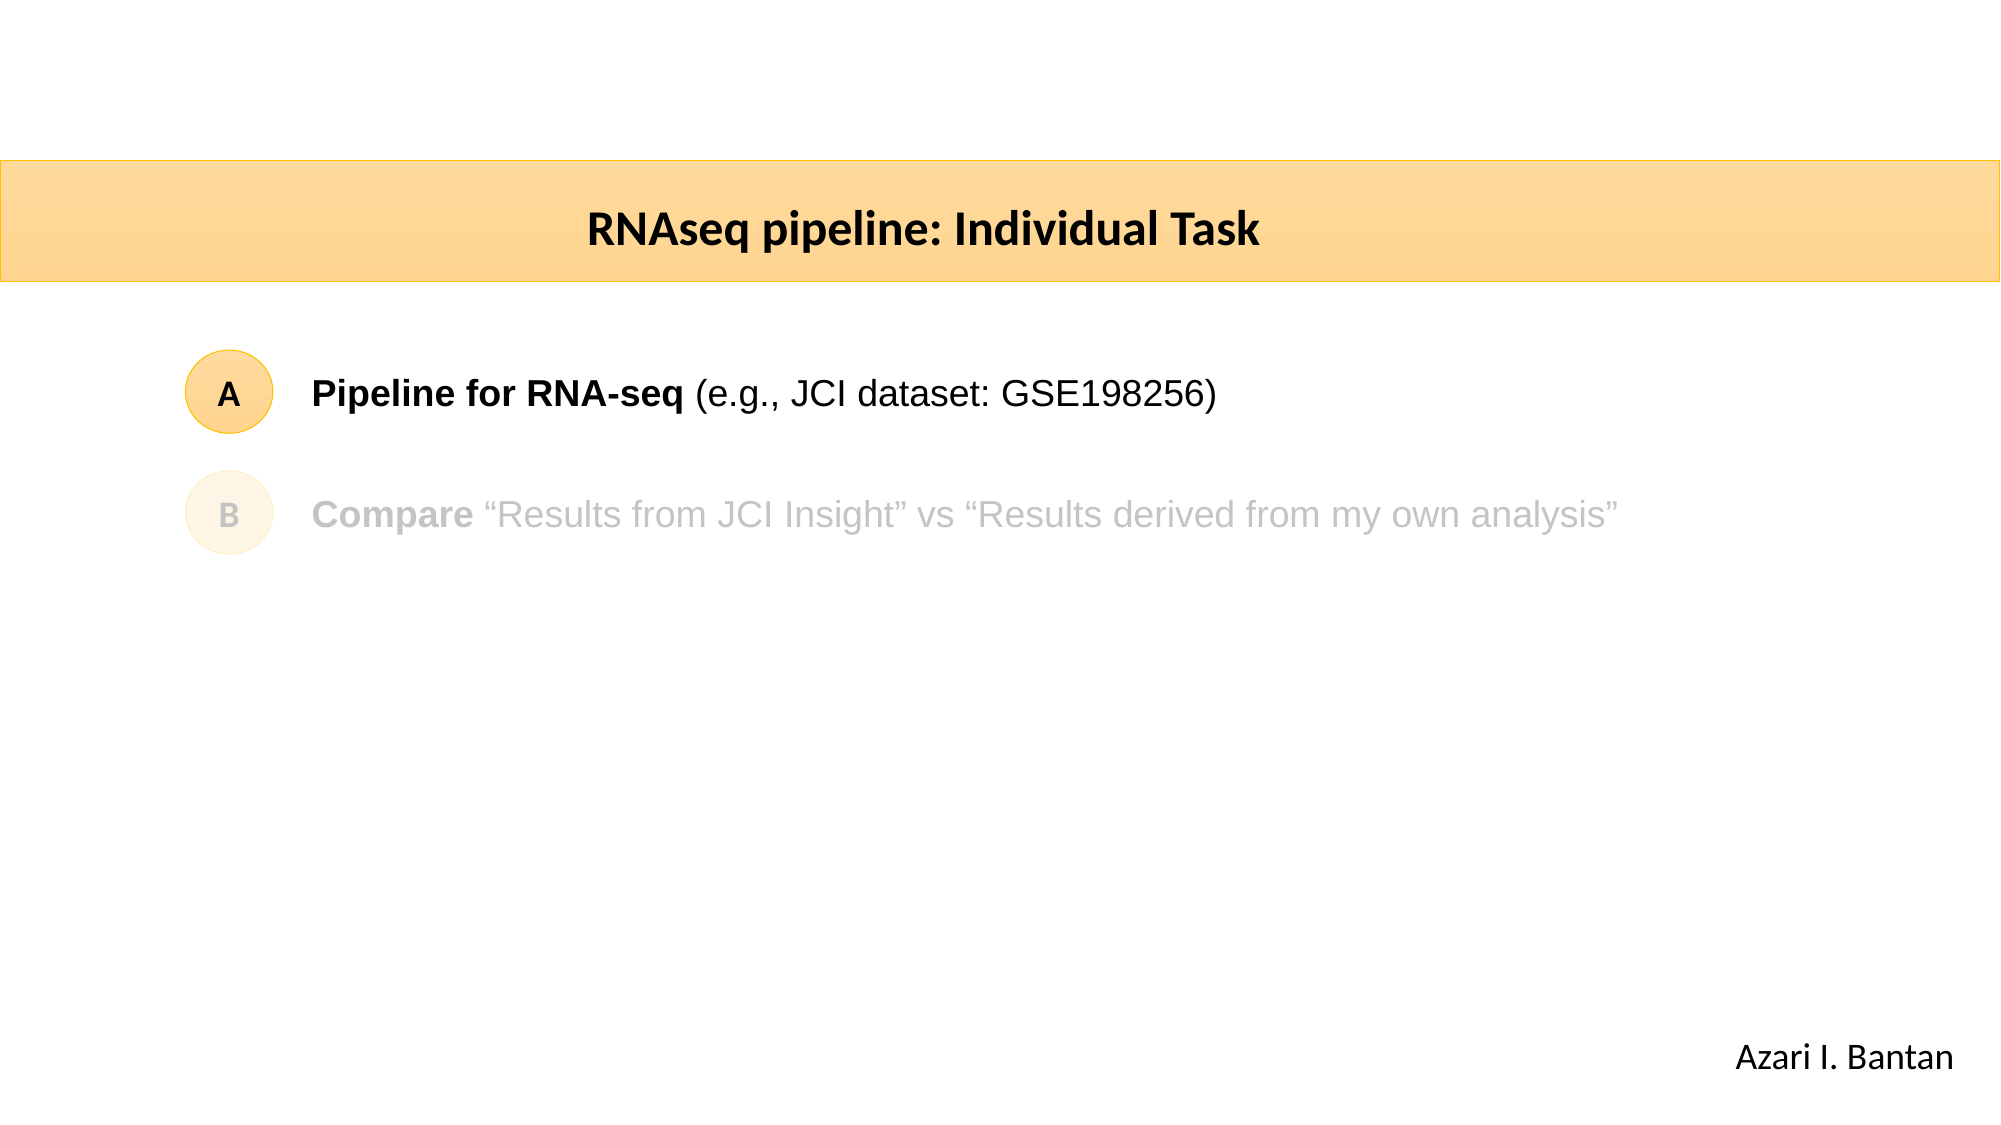

RNAseq pipeline: Individual Task
A
Pipeline for RNA-seq (e.g., JCI dataset: GSE198256)

B
Compare “Results from JCI Insight” vs “Results derived from my own analysis”
Azari I. Bantan